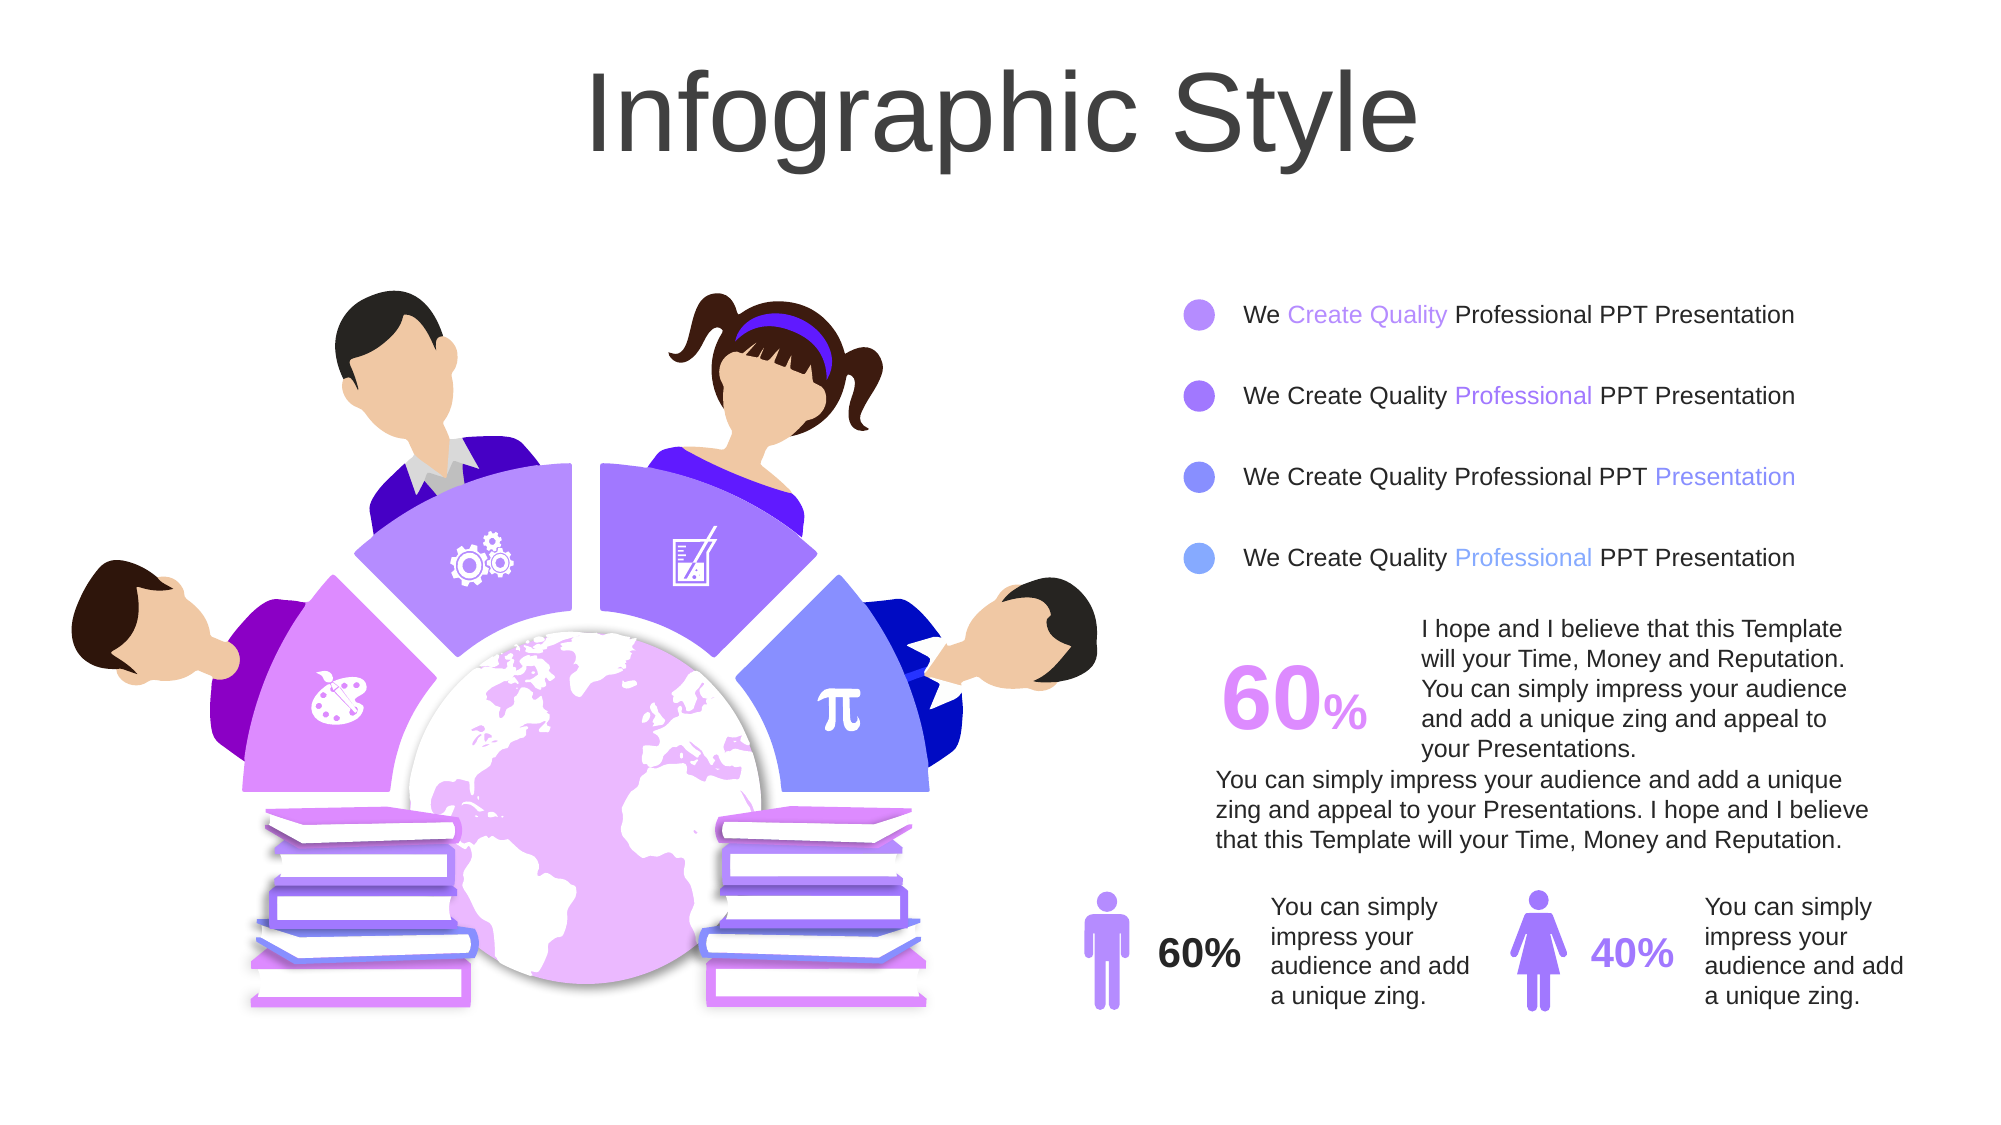

Infographic Style

We Create Quality Professional PPT Presentation

We Create Quality Professional PPT Presentation

We Create Quality Professional PPT Presentation

We Create Quality Professional PPT Presentation

I hope and I believe that this Template will your Time, Money and Reputation. You can simply impress your audience and add a unique zing and appeal to your Presentations.
60%
You can simply impress your audience and add a unique zing and appeal to your Presentations. I hope and I believe that this Template will your Time, Money and Reputation.
You can simply impress your audience and add a unique zing.
You can simply impress your audience and add a unique zing.

60%
40%